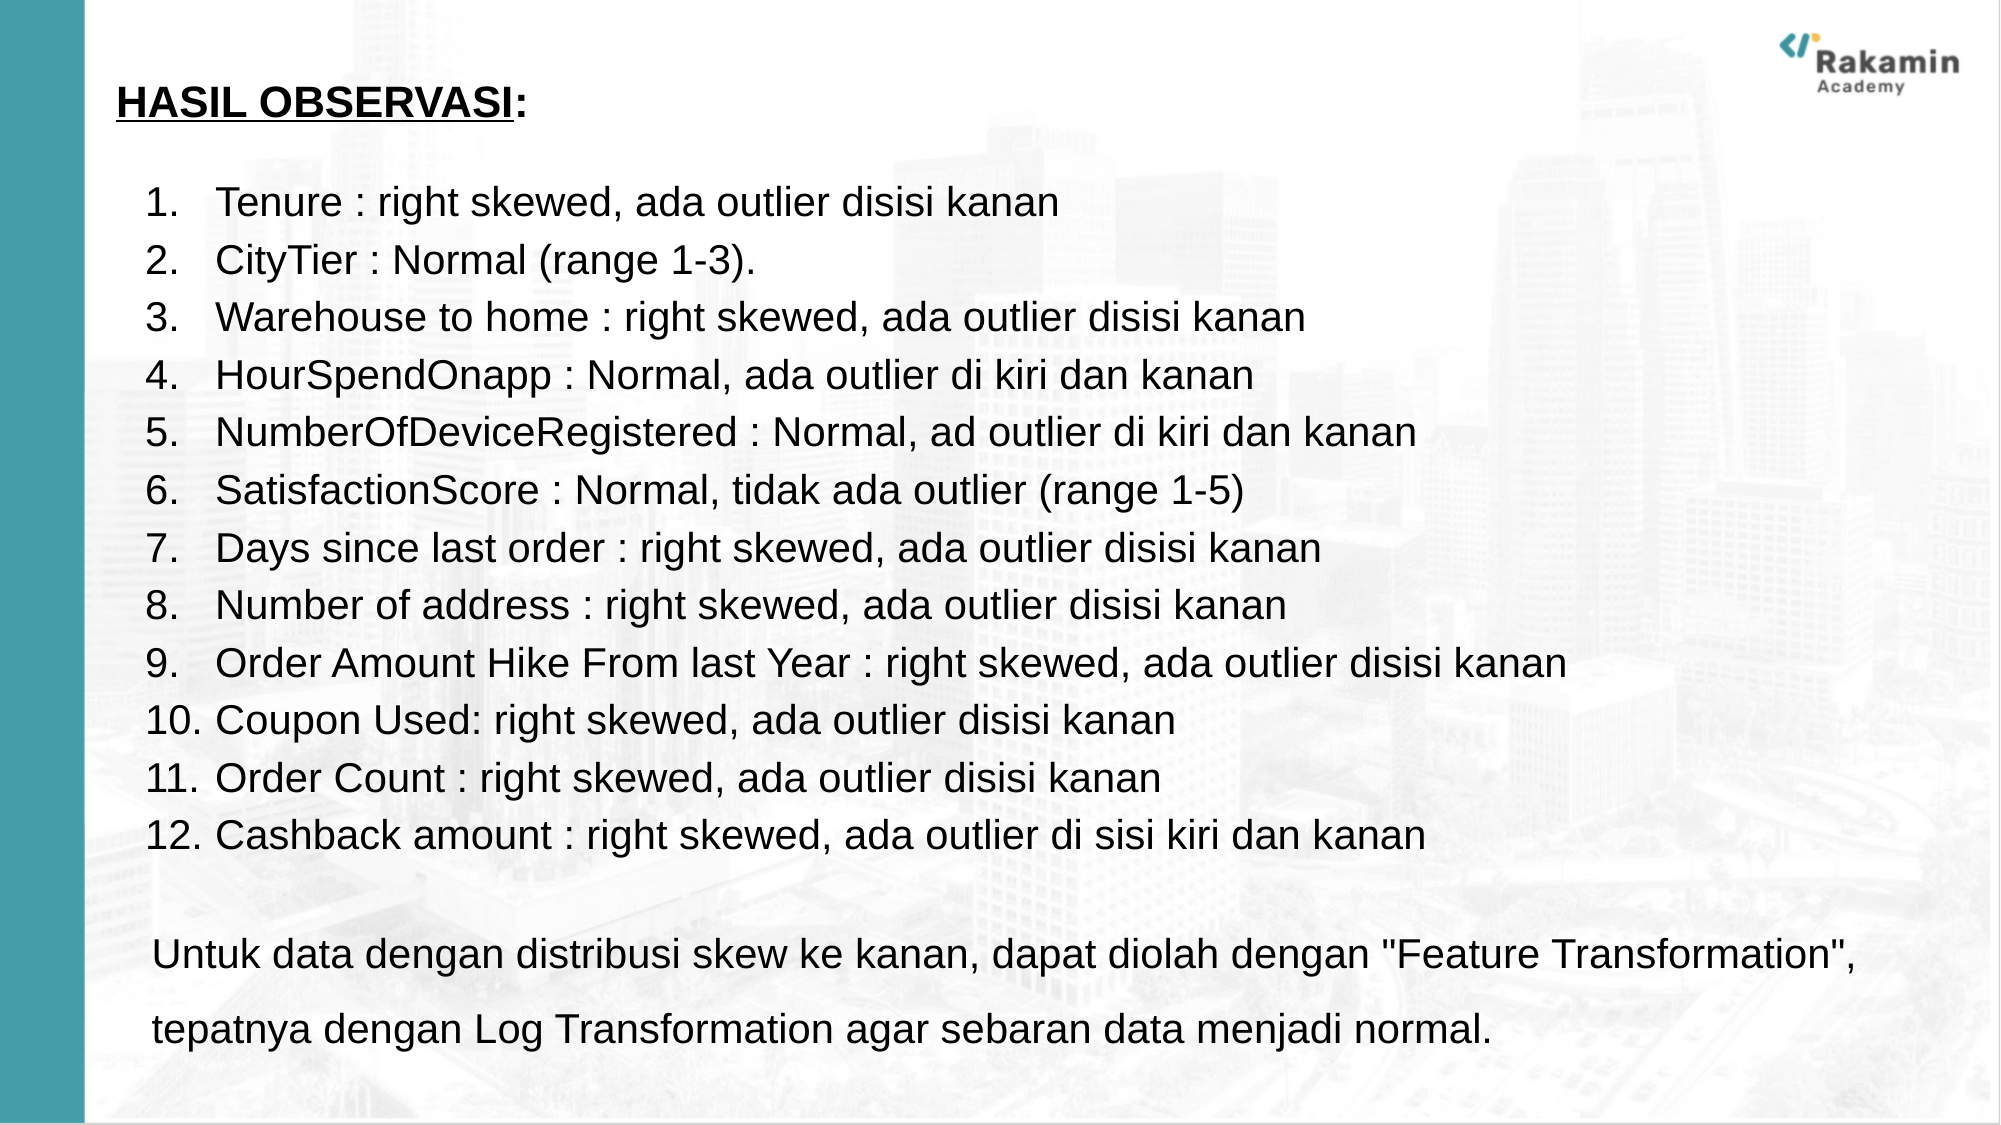

# HASIL OBSERVASI:
 Tenure : right skewed, ada outlier disisi kanan
 CityTier : Normal (range 1-3).
 Warehouse to home : right skewed, ada outlier disisi kanan
 HourSpendOnapp : Normal, ada outlier di kiri dan kanan
 NumberOfDeviceRegistered : Normal, ad outlier di kiri dan kanan
 SatisfactionScore : Normal, tidak ada outlier (range 1-5)
 Days since last order : right skewed, ada outlier disisi kanan
 Number of address : right skewed, ada outlier disisi kanan
 Order Amount Hike From last Year : right skewed, ada outlier disisi kanan
 Coupon Used: right skewed, ada outlier disisi kanan
 Order Count : right skewed, ada outlier disisi kanan
 Cashback amount : right skewed, ada outlier di sisi kiri dan kanan
Untuk data dengan distribusi skew ke kanan, dapat diolah dengan "Feature Transformation", tepatnya dengan Log Transformation agar sebaran data menjadi normal.